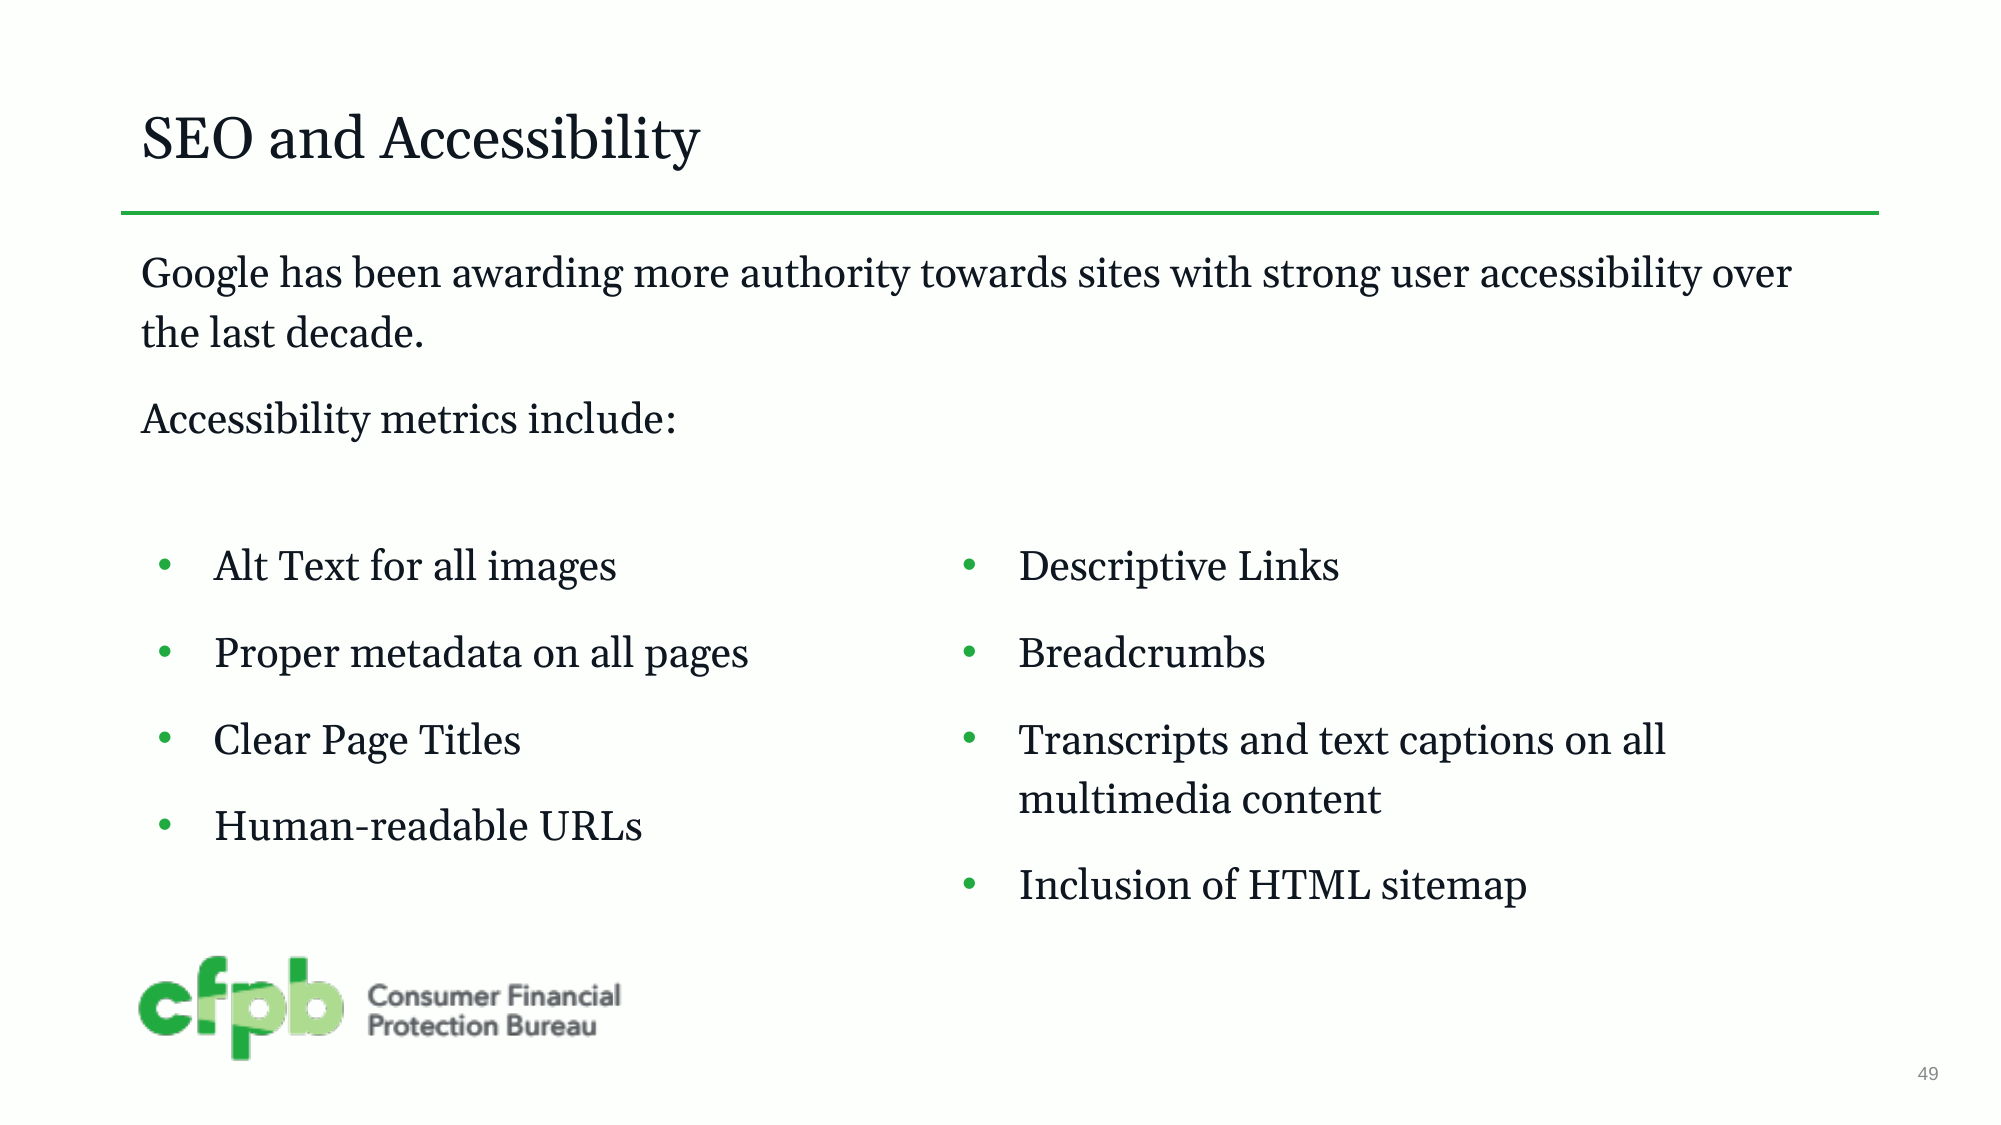

# SEO and Accessibility
Google has been awarding more authority towards sites with strong user accessibility over the last decade.
Accessibility metrics include:

Alt Text for all images
Proper metadata on all pages
Clear Page Titles
Human-readable URLs

Descriptive Links
Breadcrumbs
Transcripts and text captions on all multimedia content
Inclusion of HTML sitemap

49